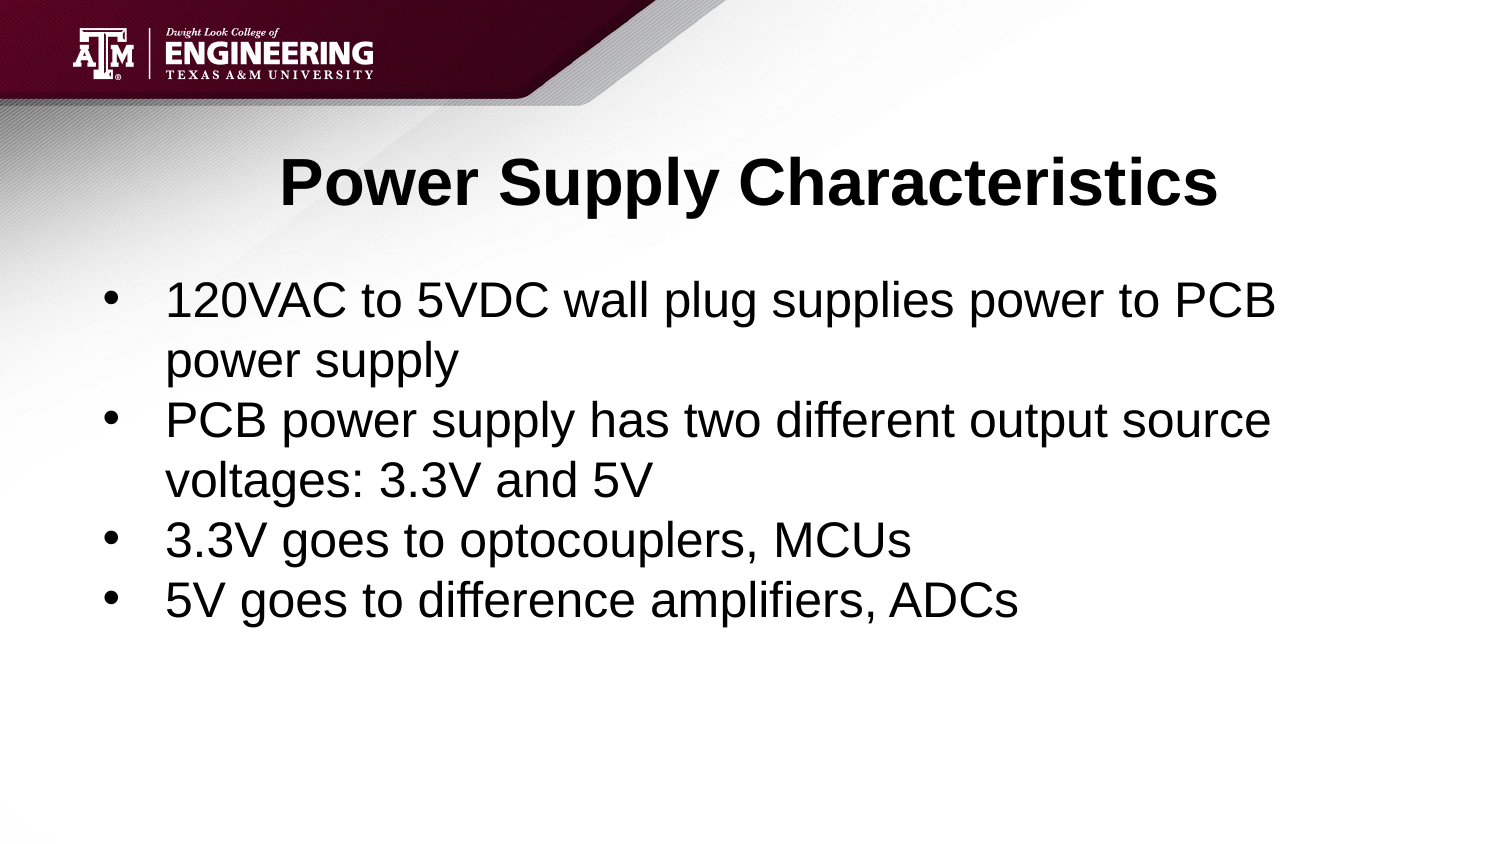

# Power Supply Characteristics
120VAC to 5VDC wall plug supplies power to PCB power supply
PCB power supply has two different output source voltages: 3.3V and 5V
3.3V goes to optocouplers, MCUs
5V goes to difference amplifiers, ADCs